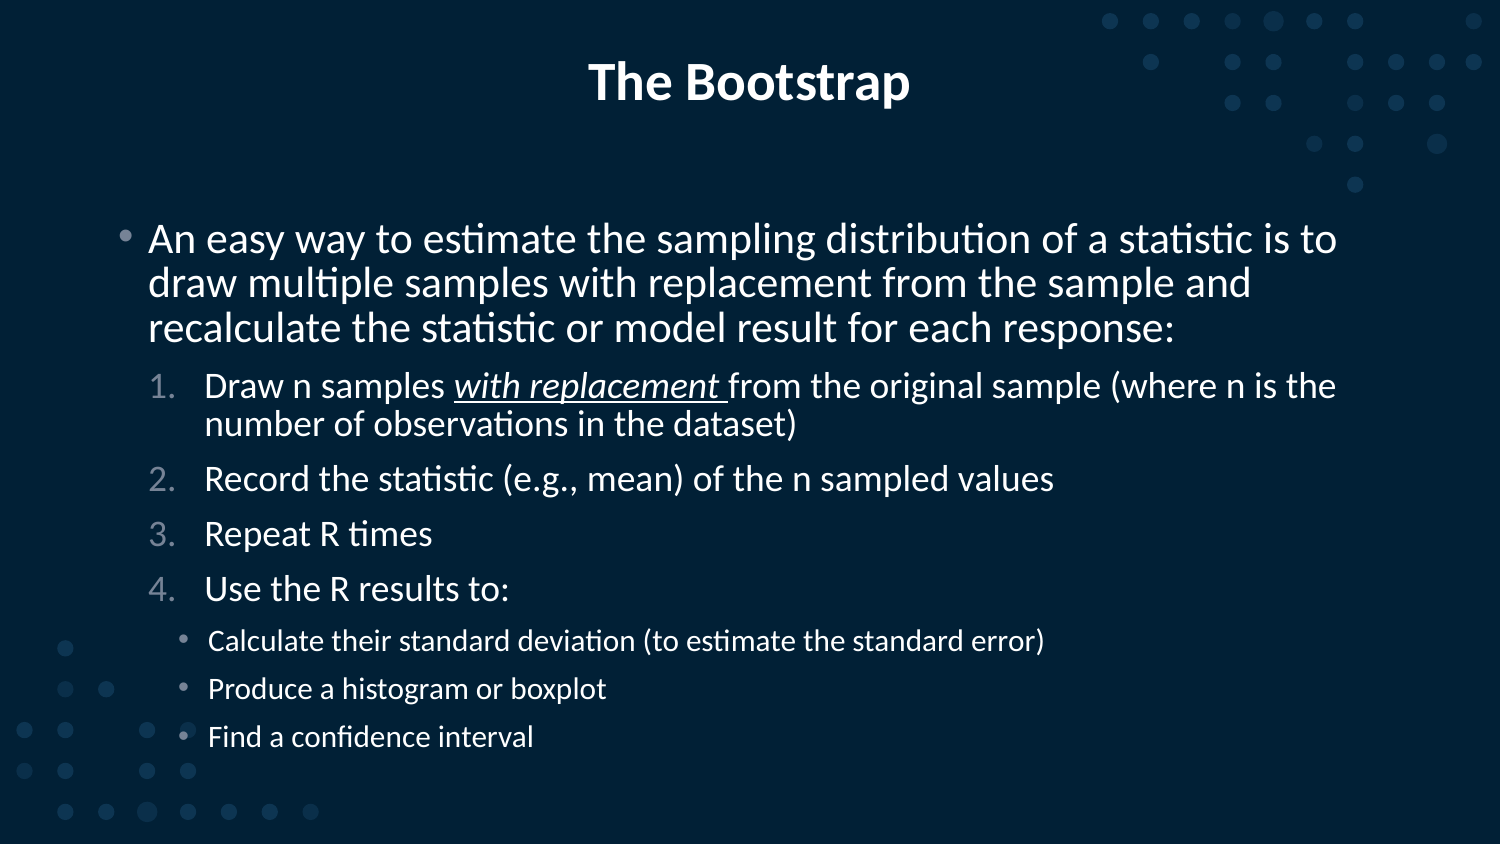

# The Bootstrap

An easy way to estimate the sampling distribution of a statistic is to draw multiple samples with replacement from the sample and recalculate the statistic or model result for each response:
Draw n samples with replacement from the original sample (where n is the number of observations in the dataset)
Record the statistic (e.g., mean) of the n sampled values
Repeat R times
Use the R results to:
Calculate their standard deviation (to estimate the standard error)
Produce a histogram or boxplot
Find a confidence interval